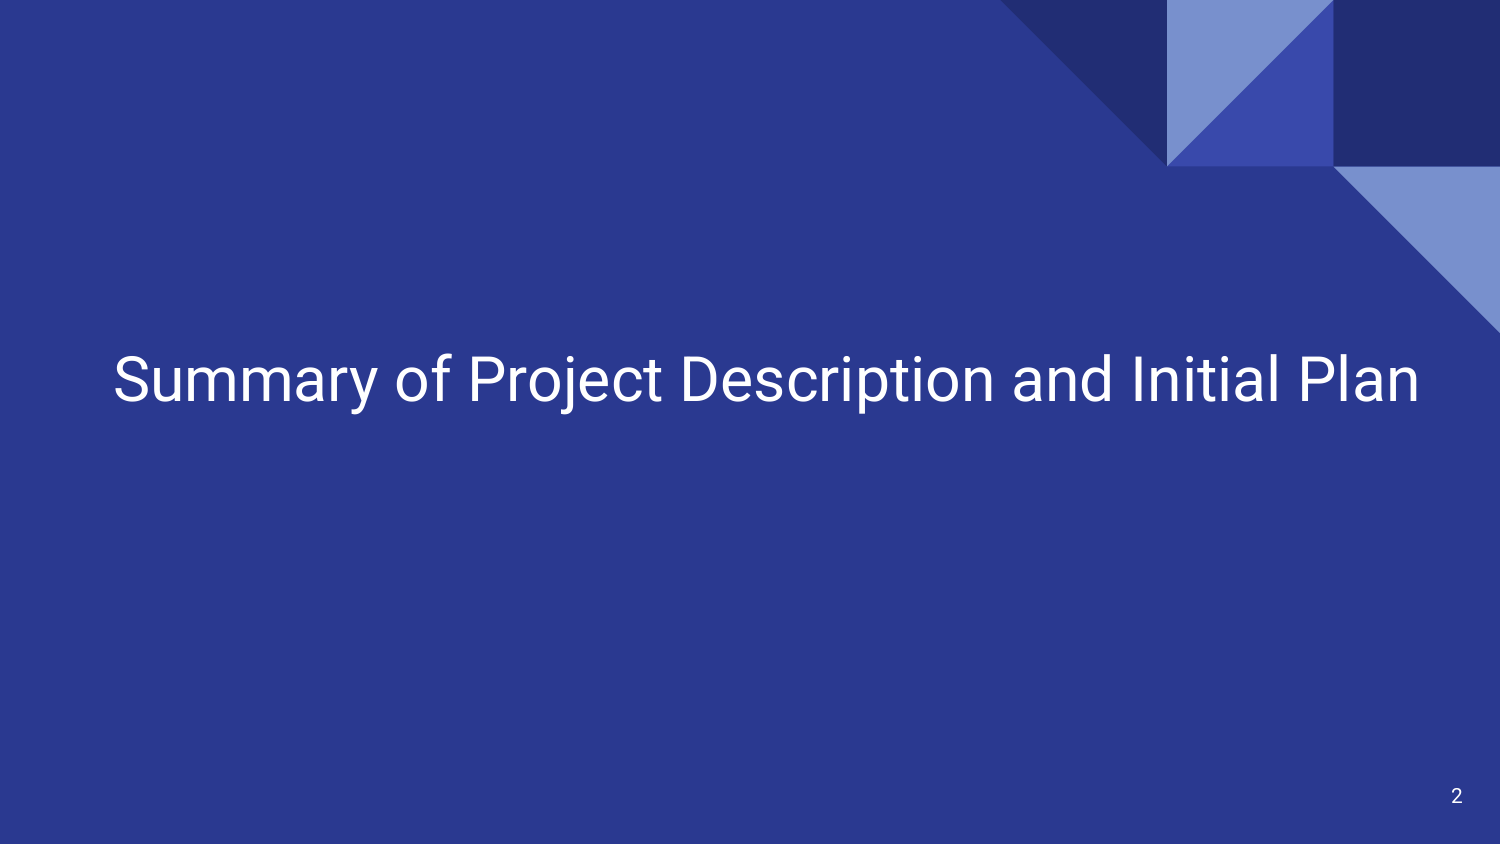

# Summary of Project Description and Initial Plan
2